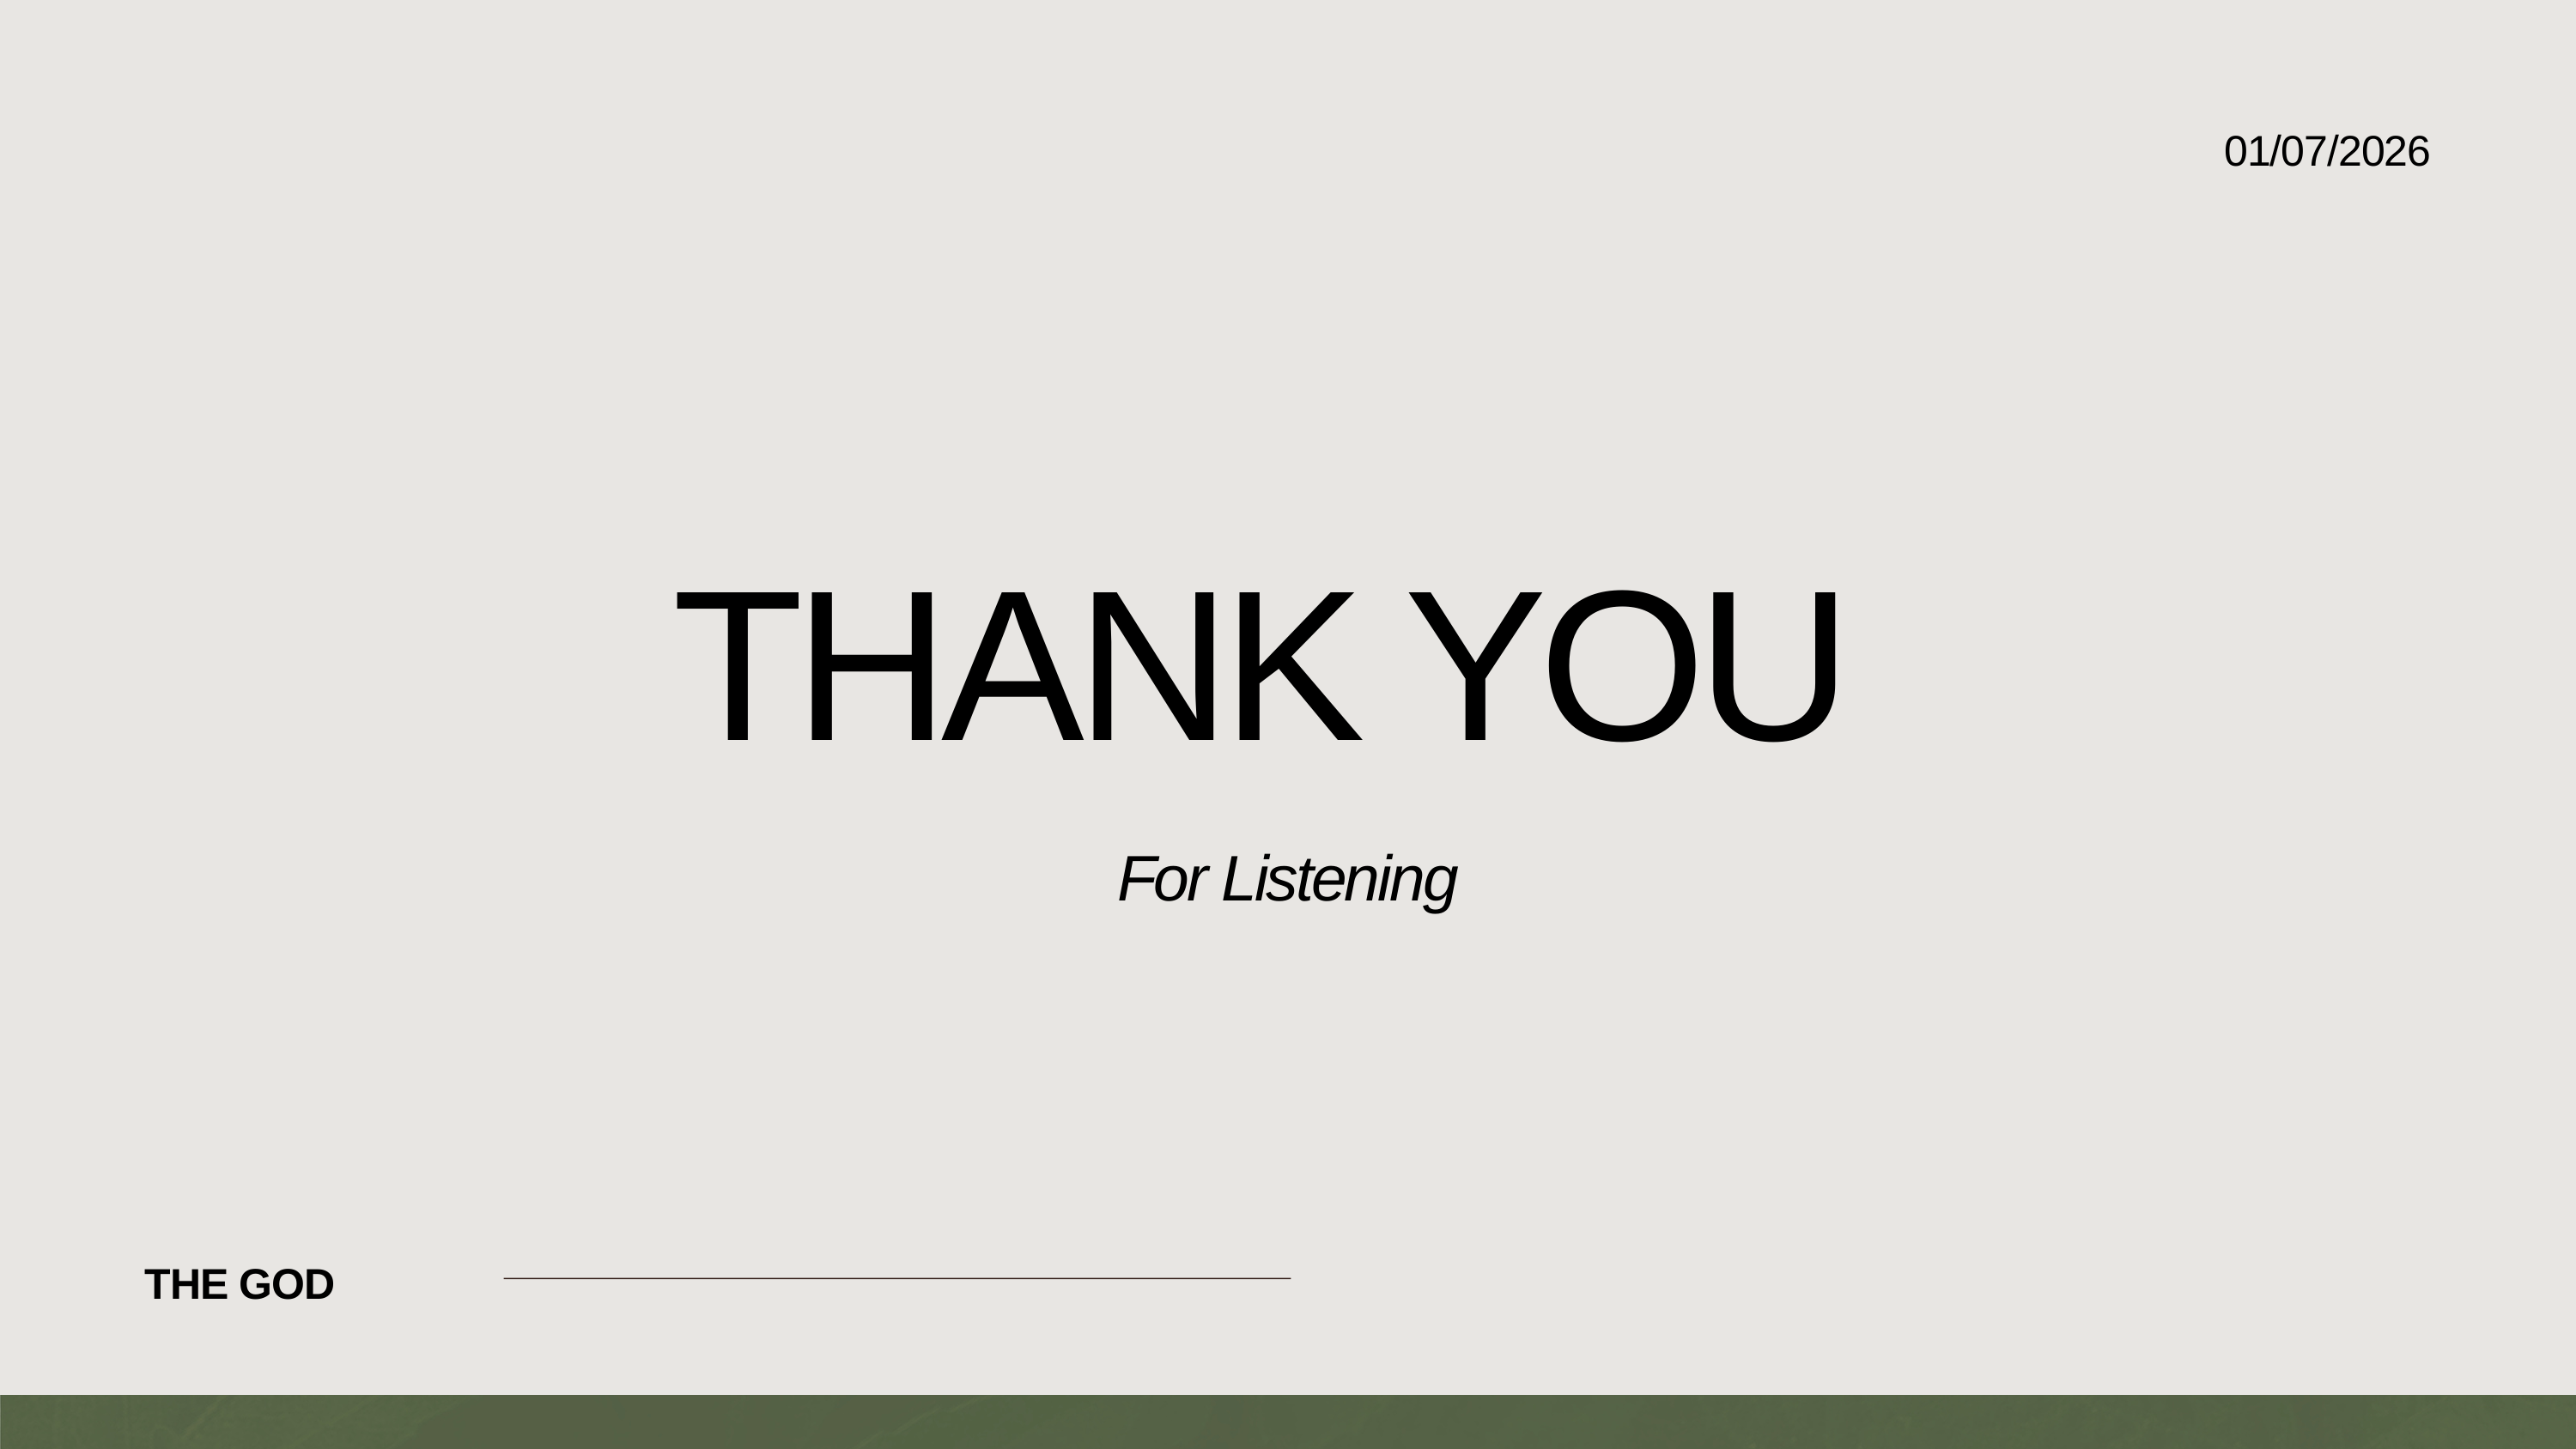

01/07/2026
THANK YOU
For Listening
THE GOD